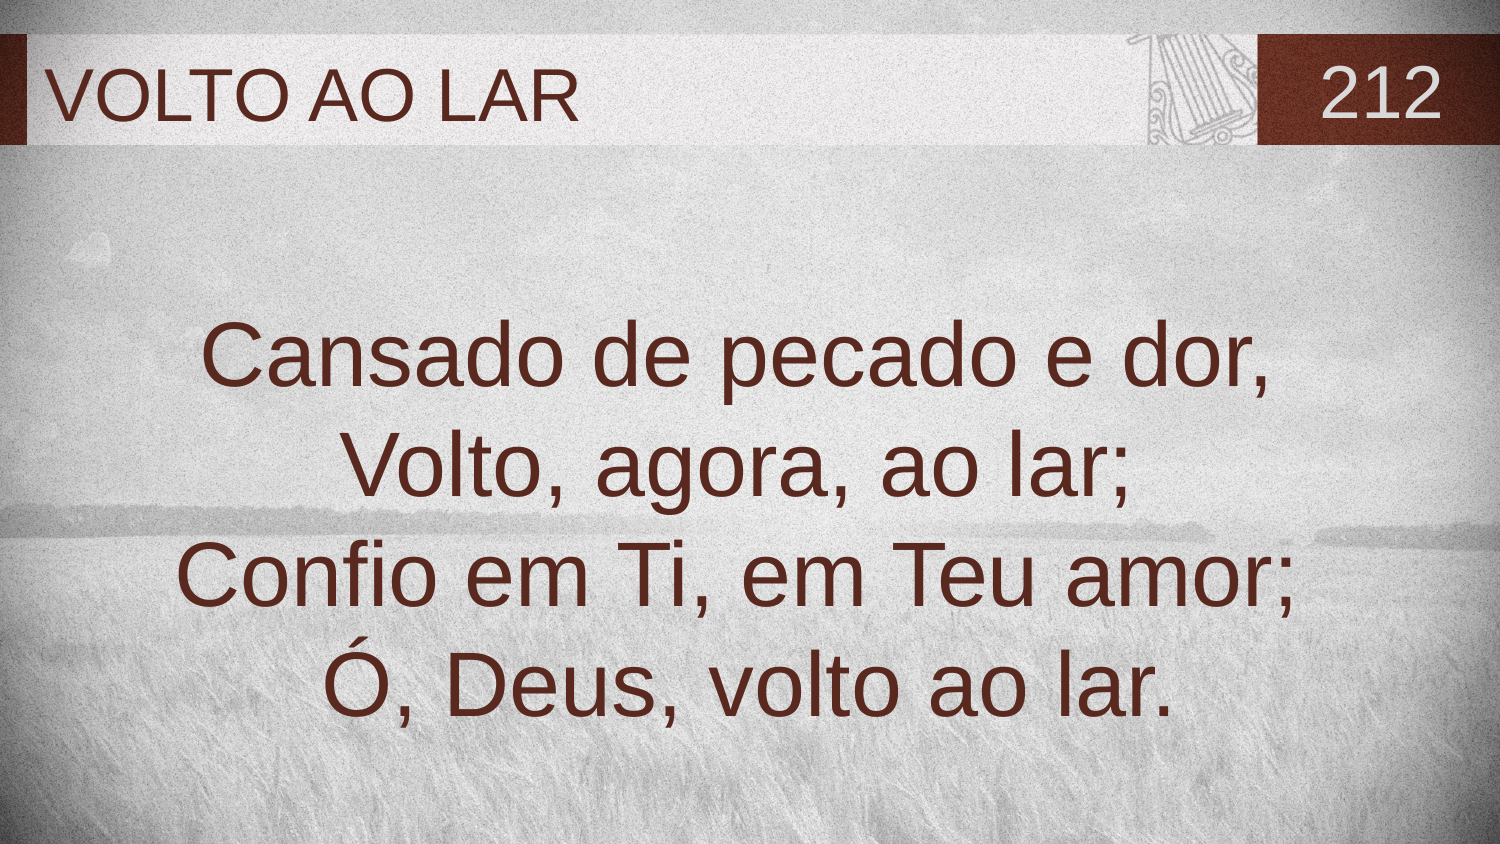

# VOLTO AO LAR
212
Cansado de pecado e dor,
Volto, agora, ao lar;
Confio em Ti, em Teu amor;
Ó, Deus, volto ao lar.